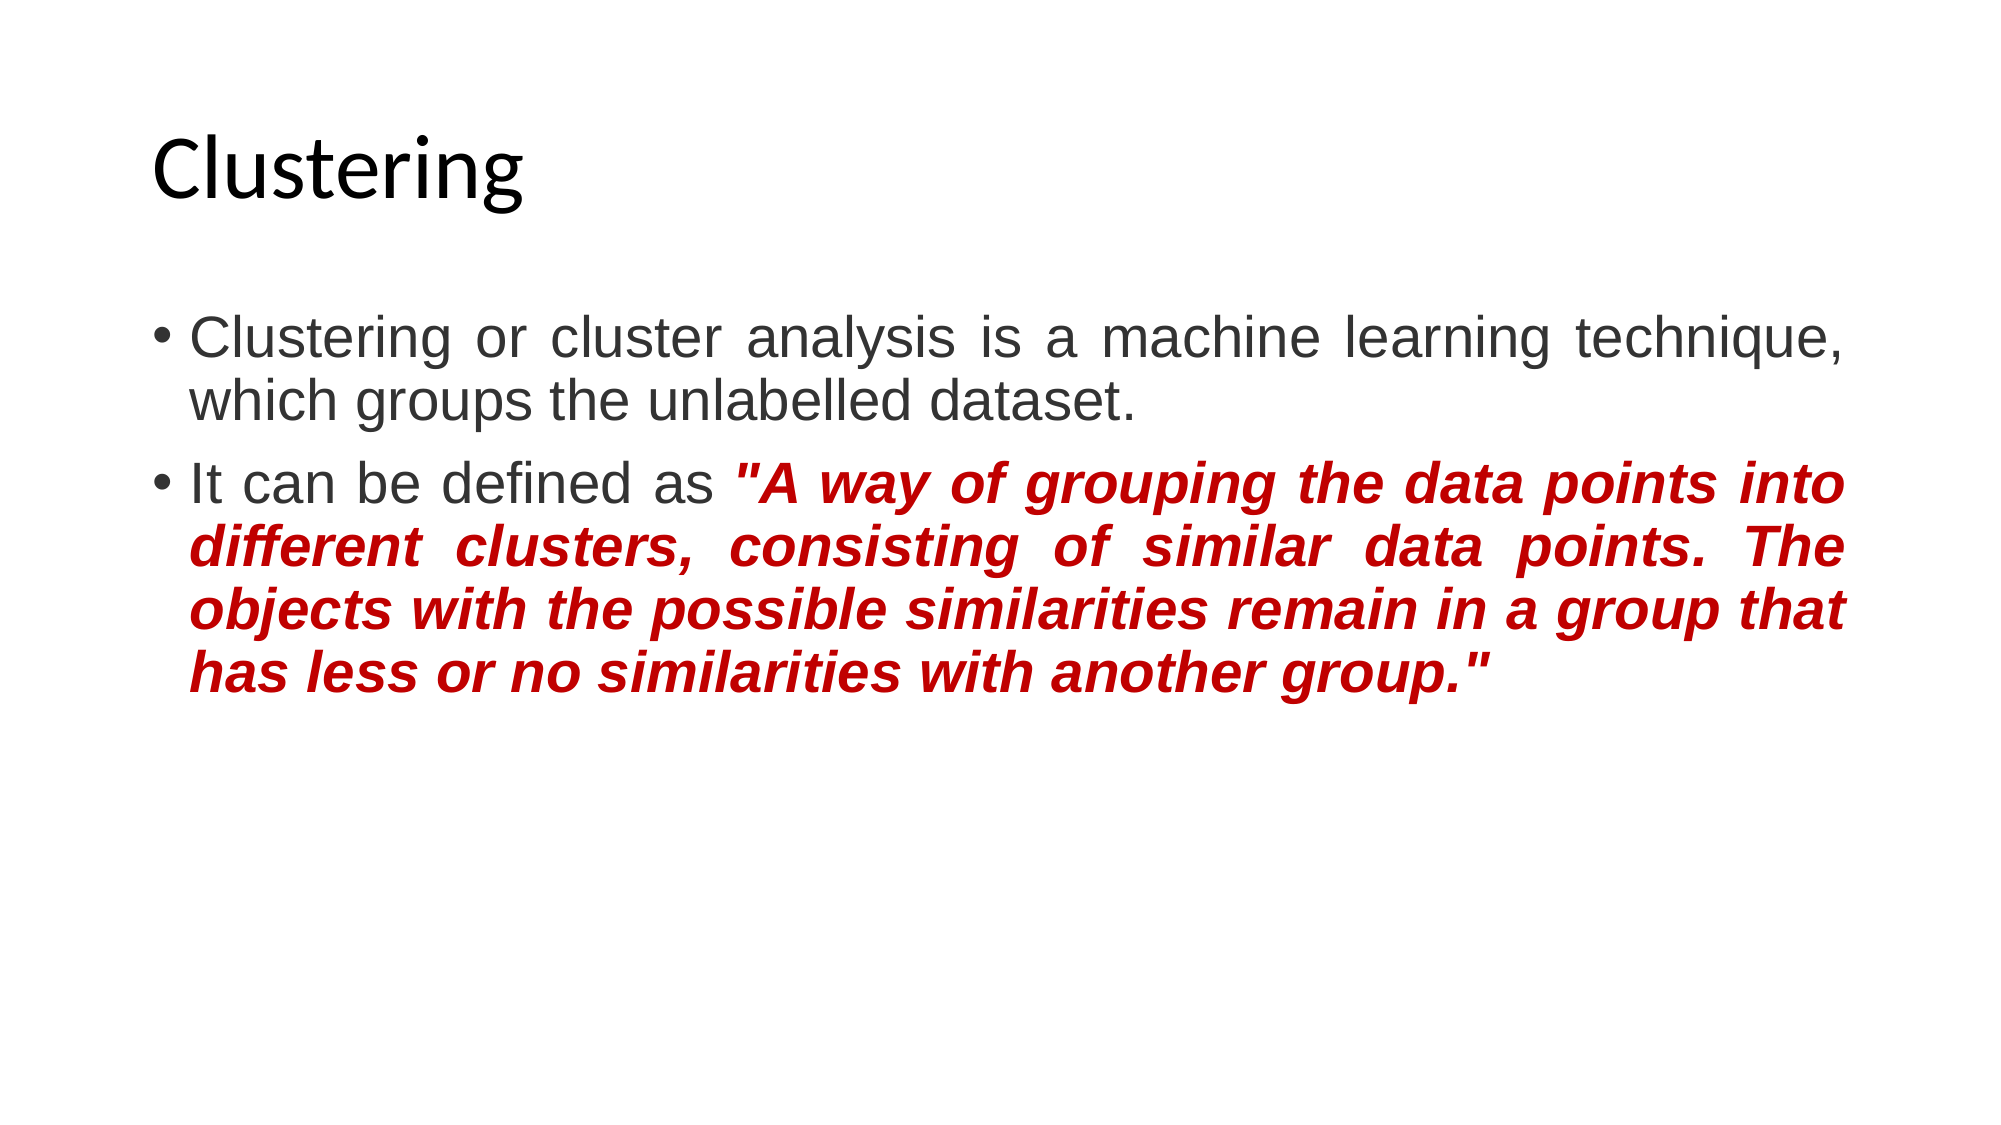

# Clustering
Clustering or cluster analysis is a machine learning technique, which groups the unlabelled dataset.
It can be defined as "A way of grouping the data points into different clusters, consisting of similar data points. The objects with the possible similarities remain in a group that has less or no similarities with another group."